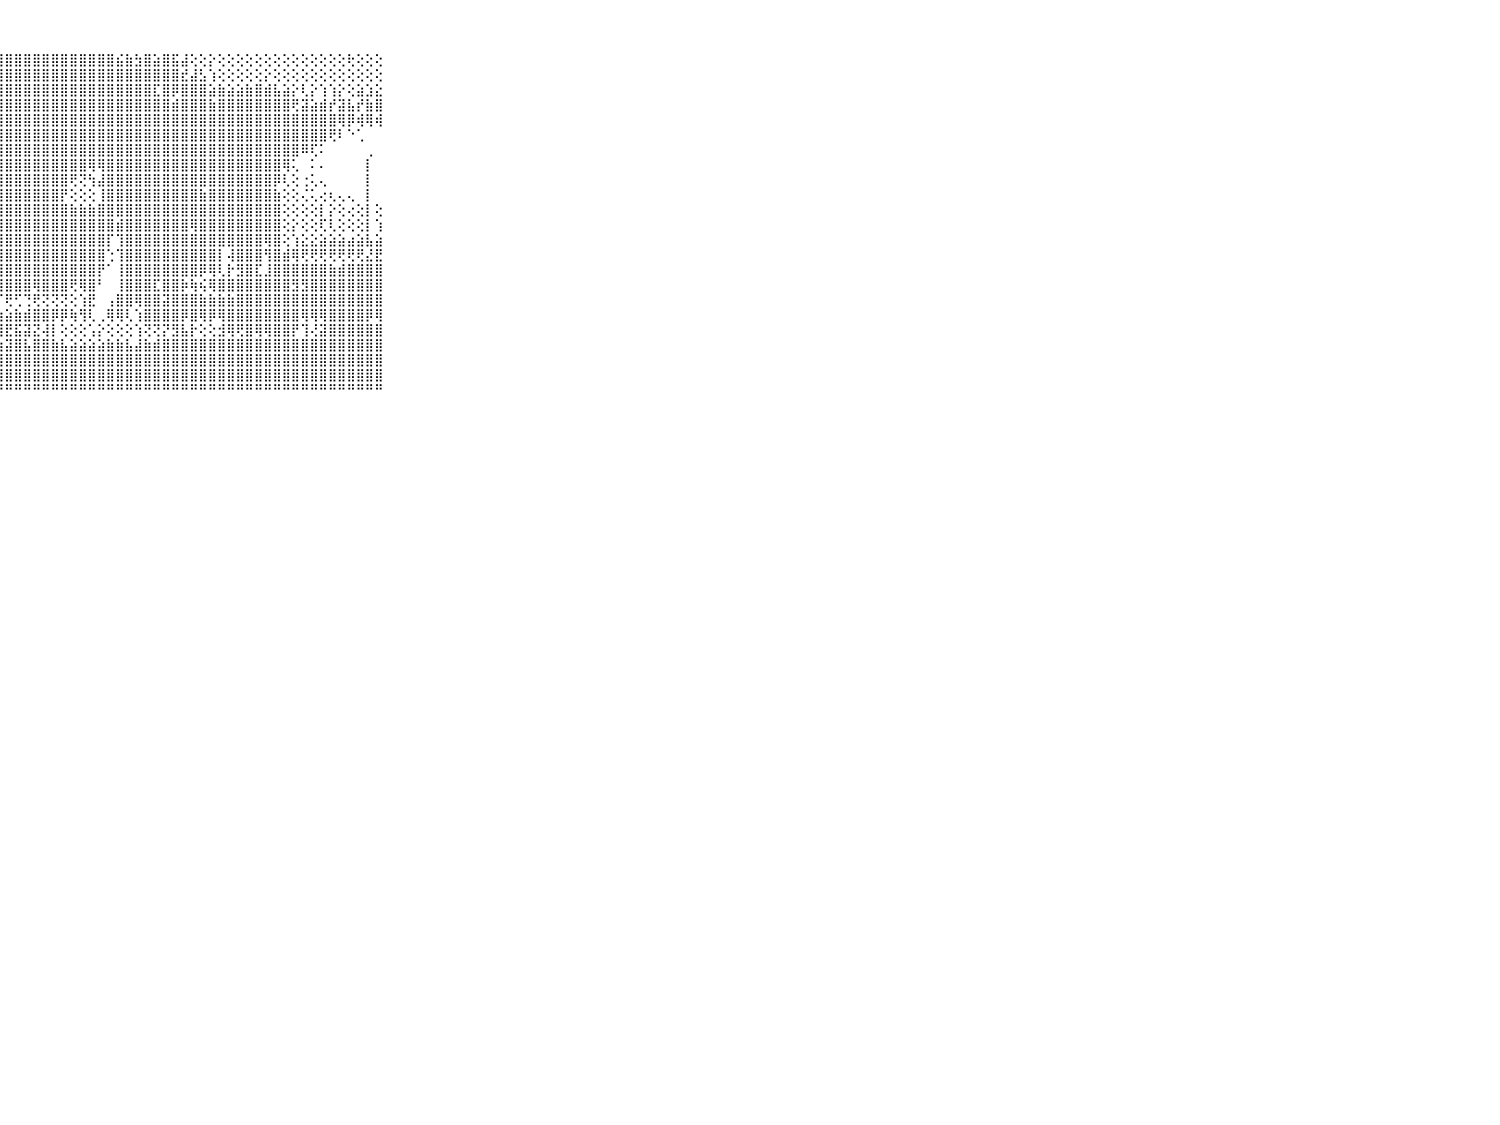

⠀⠀⠀⠀⠀⠀⠀⠀⠀⠀⠀⣿⣿⣿⣿⣿⣿⣿⣿⣿⣿⣿⣿⣿⣿⣿⣿⣿⣿⣿⣿⣿⣿⣿⣿⣿⣿⣿⣿⣿⣮⣷⣳⣿⣵⣿⣯⣼⢕⢕⡕⢕⢕⢕⢕⢕⢕⢕⢕⢕⢕⢕⢕⢕⢕⢗⢕⢕⢕⠀⠀⠀⠀⠀⠀⠀⠀⠀⠀⠀⠀
⠀⠀⠀⠀⠀⠀⠀⠀⠀⠀⠀⣿⣿⣿⣿⣿⣿⣿⣿⣿⣿⣿⣿⣿⣿⣿⣿⣿⣿⣿⣿⣿⣿⣿⣿⣿⣿⣿⣿⣿⣿⣿⣿⣿⣿⣿⣿⣞⣼⣣⢱⢕⢕⢕⢕⢕⡕⢕⢕⢕⢕⢕⢕⢕⢕⢕⢕⢕⢕⠀⠀⠀⠀⠀⠀⠀⠀⠀⠀⠀⠀
⠀⠀⠀⠀⠀⠀⠀⠀⠀⠀⠀⣿⣿⣿⣿⣿⣿⣿⣿⣿⣿⣿⣿⣿⣿⣿⣿⣿⣿⣿⣿⣿⣿⣿⣿⣿⣿⣿⣿⣿⣿⣿⣿⣿⣏⣿⡿⣿⣿⣿⣵⣷⣵⣵⣷⣿⣾⣧⣵⡕⢇⡕⢱⢱⡕⢕⣵⣱⣕⠀⠀⠀⠀⠀⠀⠀⠀⠀⠀⠀⠀
⠀⠀⠀⠀⠀⠀⠀⠀⠀⠀⠀⣿⣿⣿⣿⣿⣿⣿⣿⣿⣿⣿⣿⣿⣿⣿⣿⣿⣿⣿⣿⣿⣿⣿⣿⣿⣿⣿⣿⣿⣿⣿⣿⣿⣿⣿⣾⣿⣿⣿⣷⣿⣿⣿⣿⣿⣿⣿⣿⢟⣽⣵⣾⡞⣽⣧⡞⣷⣿⠀⠀⠀⠀⠀⠀⠀⠀⠀⠀⠀⠀
⠀⠀⠀⠀⠀⠀⠀⠀⠀⠀⠀⣿⣿⣿⣿⣿⣿⣿⣿⣿⣿⣿⣿⣿⣿⣿⣿⣿⣿⣿⣿⣿⣿⣿⣿⣿⣿⣿⣿⣿⣿⣿⣿⣿⣿⣿⣿⣿⣿⣿⣿⣿⣿⣿⣿⣿⣿⣿⣿⣿⣿⣿⣿⣿⢿⡿⢾⢿⢾⠀⠀⠀⠀⠀⠀⠀⠀⠀⠀⠀⠀
⠀⠀⠀⠀⠀⠀⠀⠀⠀⠀⠀⣿⣿⣿⣿⣿⣿⣿⣿⣿⣿⣿⣿⣿⣿⣿⣿⣿⣿⣿⣿⣿⣿⣿⣿⣿⣿⣿⣿⣿⣿⣿⣿⣿⣿⣿⣿⣿⣿⣿⣿⣿⣿⣿⣿⣿⣿⣿⣿⣿⣿⣿⣿⢟⠇⠑⢁⠀⠀⠀⠀⠀⠀⠀⠀⠀⠀⠀⠀⠀⠀
⠀⠀⠀⠀⠀⠀⠀⠀⠀⠀⠀⣿⣿⣿⢿⢟⣿⣟⣿⣟⢿⣿⣿⣿⣿⣿⣿⣿⣿⣿⣿⣿⣿⣿⣿⣿⣿⣿⣿⣿⣿⣿⣿⣿⣿⣿⣿⣿⣿⣿⣿⣿⣿⣿⣿⣿⣿⣿⣿⣿⠿⢏⠅⠀⠀⠀⠀⢀⠀⠀⠀⠀⠀⠀⠀⠀⠀⠀⠀⠀⠀
⠀⠀⠀⠀⠀⠀⠀⠀⠀⠀⠀⡟⢝⢝⢇⢕⢕⢜⢝⢺⣵⣮⡹⣿⣿⣿⣿⣿⣿⣿⣿⣿⣿⣿⣿⣿⣿⢿⢿⣿⣿⣿⣿⣿⣿⣿⣿⣿⣿⣿⣿⣿⣿⣿⣿⣿⣿⣿⢿⢅⠀⠅⠄⠀⠀⠀⠀⡇⠀⠀⠀⠀⠀⠀⠀⠀⠀⠀⠀⠀⠀
⠀⠀⠀⠀⠀⠀⠀⠀⠀⠀⠀⢕⡕⢕⢕⢕⢕⢕⢕⢕⢜⢿⣿⡽⣿⣿⣿⣿⣿⣿⣿⣿⣿⣿⣿⢟⢝⢳⣼⣿⣿⣿⣿⣿⣿⣿⣿⣿⣿⣿⣿⣿⣿⣿⣿⣿⣿⡿⢇⢕⢐⢅⢄⠀⠀⠀⠀⡇⠀⠀⠀⠀⠀⠀⠀⠀⠀⠀⠀⠀⠀
⠀⠀⠀⠀⠀⠀⠀⠀⠀⠀⠀⣿⣿⣿⣿⣷⣷⣷⣧⣵⣕⣸⣿⣿⢿⣿⣿⣿⣿⣿⣿⣿⣿⣿⡟⢕⢕⢕⢸⣿⣿⣿⣿⣿⣿⣿⣿⣿⣿⣷⣿⣿⣿⣿⣿⣿⣿⣷⢕⢕⢌⢅⢔⢆⢄⢄⠀⡇⠀⠀⠀⠀⠀⠀⠀⠀⠀⠀⠀⠀⠀
⠀⠀⠀⠀⠀⠀⠀⠀⠀⠀⠀⣿⣿⣿⣿⣿⣿⣿⣿⣿⣿⣿⣿⣿⣷⣿⣿⣿⣿⣿⣿⣿⣿⣿⣿⣷⣷⣷⣿⣿⣿⣿⣿⣿⣿⣿⣿⣿⣿⣿⣿⣿⣿⣿⣿⣿⣿⣿⢕⢕⢕⢕⡇⡕⢕⢔⢕⡇⢕⠀⠀⠀⠀⠀⠀⠀⠀⠀⠀⠀⠀
⠀⠀⠀⠀⠀⠀⠀⠀⠀⠀⠀⣿⣿⣿⣿⣿⣿⣿⣿⣿⣿⣿⣿⣿⣷⣿⣿⣿⣿⣿⣿⣿⣿⣿⣿⣿⣿⣿⣿⣿⣾⣿⣿⣿⣿⣿⣿⣿⢿⣿⣿⣿⣿⣿⣿⣿⣿⣿⢕⡕⢕⢕⢏⢇⢕⢕⢕⡇⢱⠀⠀⠀⠀⠀⠀⠀⠀⠀⠀⠀⠀
⠀⠀⠀⠀⠀⠀⠀⠀⠀⠀⠀⣿⣿⣿⣿⣿⣿⣿⣿⣿⣿⣿⣿⣿⢻⣿⣿⣿⣿⣿⣿⣿⣿⣿⣿⣿⣿⣿⣿⡏⢹⣿⣿⣿⣿⣿⣿⣿⣿⣿⣿⣿⣿⣿⣿⣿⢿⣿⢕⢱⣕⣕⣵⣵⣵⣴⣵⣧⣵⠀⠀⠀⠀⠀⠀⠀⠀⠀⠀⠀⠀
⠀⠀⠀⠀⠀⠀⠀⠀⠀⠀⠀⣿⣿⣿⣿⣿⣿⣿⣿⣿⣿⣿⣿⣿⢸⣿⣿⣿⣿⣿⣿⣿⣿⣿⣿⣿⣿⣿⣿⢑⢹⣿⣿⣿⣿⣿⣿⣿⣿⣿⣿⡇⢼⣿⣿⣿⢻⣿⣾⢿⢟⢟⢟⢟⢟⢟⢟⣜⣟⠀⠀⠀⠀⠀⠀⠀⠀⠀⠀⠀⠀
⠀⠀⠀⠀⠀⠀⠀⠀⠀⠀⠀⣿⣿⣿⣿⣿⣿⣿⣿⣿⣿⣿⣿⣿⢸⣿⣿⣿⣿⣿⣿⣿⣿⣿⣿⣿⣿⣿⡟⠁⢸⣿⣿⣿⣿⣿⣿⣿⣿⡿⢿⢇⡗⣻⣿⣏⣸⣿⣿⣿⣿⣿⣿⣷⣾⣿⣿⣿⣿⠀⠀⠀⠀⠀⠀⠀⠀⠀⠀⠀⠀
⠀⠀⠀⠀⠀⠀⠀⠀⠀⠀⠀⣿⣿⣿⣿⣿⣿⣿⣿⣿⣿⣿⣿⣿⢻⣿⣿⣿⣿⣿⣿⢿⣿⣿⣿⢟⢿⣿⠃⠀⢸⣿⣿⣿⣏⣿⣿⡷⢷⢮⢿⣿⣿⣿⣿⣿⣿⣿⣿⣻⣻⣿⣿⣿⣿⣿⣿⣿⣿⠀⠀⠀⠀⠀⠀⠀⠀⠀⠀⠀⠀
⠀⠀⠀⠀⠀⠀⠀⠀⠀⠀⠀⣿⣿⣿⣿⣿⣿⣿⣿⣿⣿⣟⣫⣱⣵⢿⠟⠏⢟⢋⢙⢟⢝⢝⢝⢕⢱⣟⠀⢠⣿⣿⢿⣿⣿⣽⣿⣿⣿⣷⣷⣷⣷⣿⣿⣿⣿⣿⣿⣿⣿⣿⣿⣿⣿⣿⣿⣿⣿⠀⠀⠀⠀⠀⠀⠀⠀⠀⠀⠀⠀
⠀⠀⠀⠀⠀⠀⠀⠀⠀⠀⠀⣿⣿⡿⢿⢿⢿⢟⢟⢏⣝⣽⣵⡔⢔⢱⢵⣵⣵⣷⣾⣿⣿⡿⡿⢷⢻⢇⢀⢿⢿⢇⢱⣿⣿⣿⣿⡿⣿⢿⡿⢿⣿⣿⣿⣿⣿⣿⣿⣿⢿⢿⢿⣿⣿⣿⣿⡿⢿⠀⠀⠀⠀⠀⠀⠀⠀⠀⠀⠀⠀
⠀⠀⠀⠀⠀⠀⠀⠀⠀⠀⠀⢕⣕⢕⢕⢕⢿⣿⣿⣿⣿⣿⣿⣏⢕⣹⣹⣿⣟⣯⣽⣝⢼⡇⢕⢕⢕⢡⡕⢕⢕⢕⢱⢝⢝⡝⣻⣧⡗⢕⢕⣺⢿⢟⣿⢿⢿⣿⣿⡟⢹⢜⣽⣿⣿⣿⣿⣿⣿⠀⠀⠀⠀⠀⠀⠀⠀⠀⠀⠀⠀
⠀⠀⠀⠀⠀⠀⠀⠀⠀⠀⠀⢱⣵⣵⣷⣾⣿⣿⣿⣿⣿⣿⣿⣷⣷⣯⣿⣷⣽⣿⣧⣿⣿⣷⣧⣵⣵⣵⣵⣷⣷⣧⣼⣷⣾⣿⣿⣿⣿⣿⣿⣿⣿⣿⣿⣿⣿⣿⣿⣿⣿⣿⣿⣿⣿⣿⣿⣿⣿⠀⠀⠀⠀⠀⠀⠀⠀⠀⠀⠀⠀
⠀⠀⠀⠀⠀⠀⠀⠀⠀⠀⠀⢿⣿⣿⣿⣿⣿⣿⣿⣿⣿⣿⣿⣿⣿⣿⣿⣿⣿⣿⣿⣿⣿⣿⣿⣿⣿⣿⣿⣿⣿⣿⣿⣿⣿⣿⣿⣿⣿⣿⣿⣿⣿⣿⣿⣿⣿⣿⣿⣿⣿⣿⣿⣿⣿⣿⣿⣿⣿⠀⠀⠀⠀⠀⠀⠀⠀⠀⠀⠀⠀
⠀⠀⠀⠀⠀⠀⠀⠀⠀⠀⠀⢱⢗⢾⢟⣻⣿⣿⣿⣿⣿⣿⣿⣿⣿⣿⣿⣿⣿⣿⣿⣿⣿⣿⣿⣿⣿⣿⣿⣿⣿⣿⣿⣿⣿⣿⣿⣿⣿⣿⣿⣿⣿⣿⣿⣿⣿⣿⣿⣿⣿⣿⣿⣿⣿⣿⣿⣿⣿⠀⠀⠀⠀⠀⠀⠀⠀⠀⠀⠀⠀
⠀⠀⠀⠀⠀⠀⠀⠀⠀⠀⠀⠑⠑⠑⠙⠑⠘⠙⠋⠛⠛⠛⠛⠛⠛⠛⠛⠛⠛⠛⠛⠛⠛⠛⠛⠛⠛⠛⠛⠛⠛⠛⠛⠛⠛⠛⠛⠛⠛⠛⠛⠛⠛⠛⠛⠛⠛⠛⠛⠛⠛⠛⠛⠛⠛⠛⠛⠛⠛⠀⠀⠀⠀⠀⠀⠀⠀⠀⠀⠀⠀